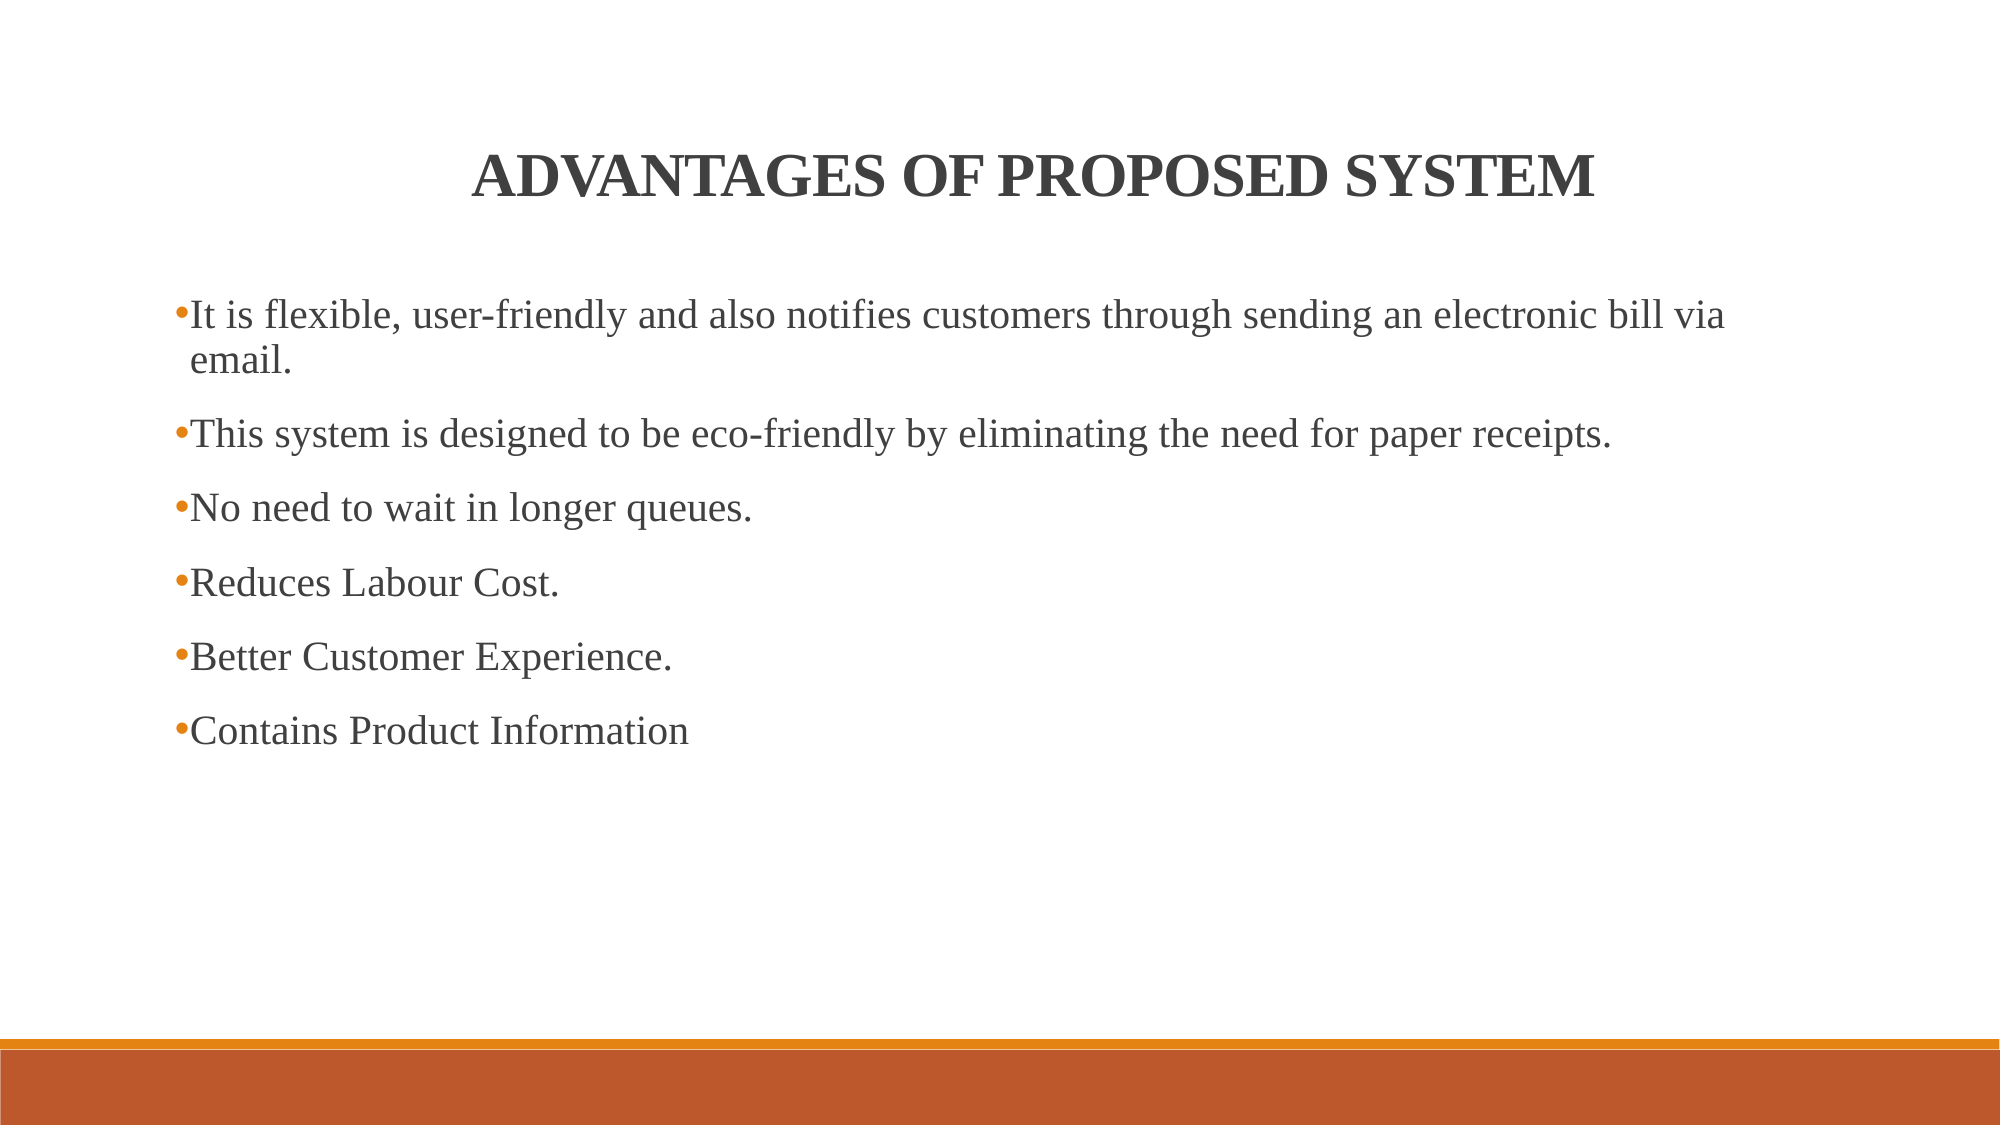

ADVANTAGES OF PROPOSED SYSTEM
It is flexible, user-friendly and also notifies customers through sending an electronic bill via email.
This system is designed to be eco-friendly by eliminating the need for paper receipts.
No need to wait in longer queues.
Reduces Labour Cost.
Better Customer Experience.
Contains Product Information